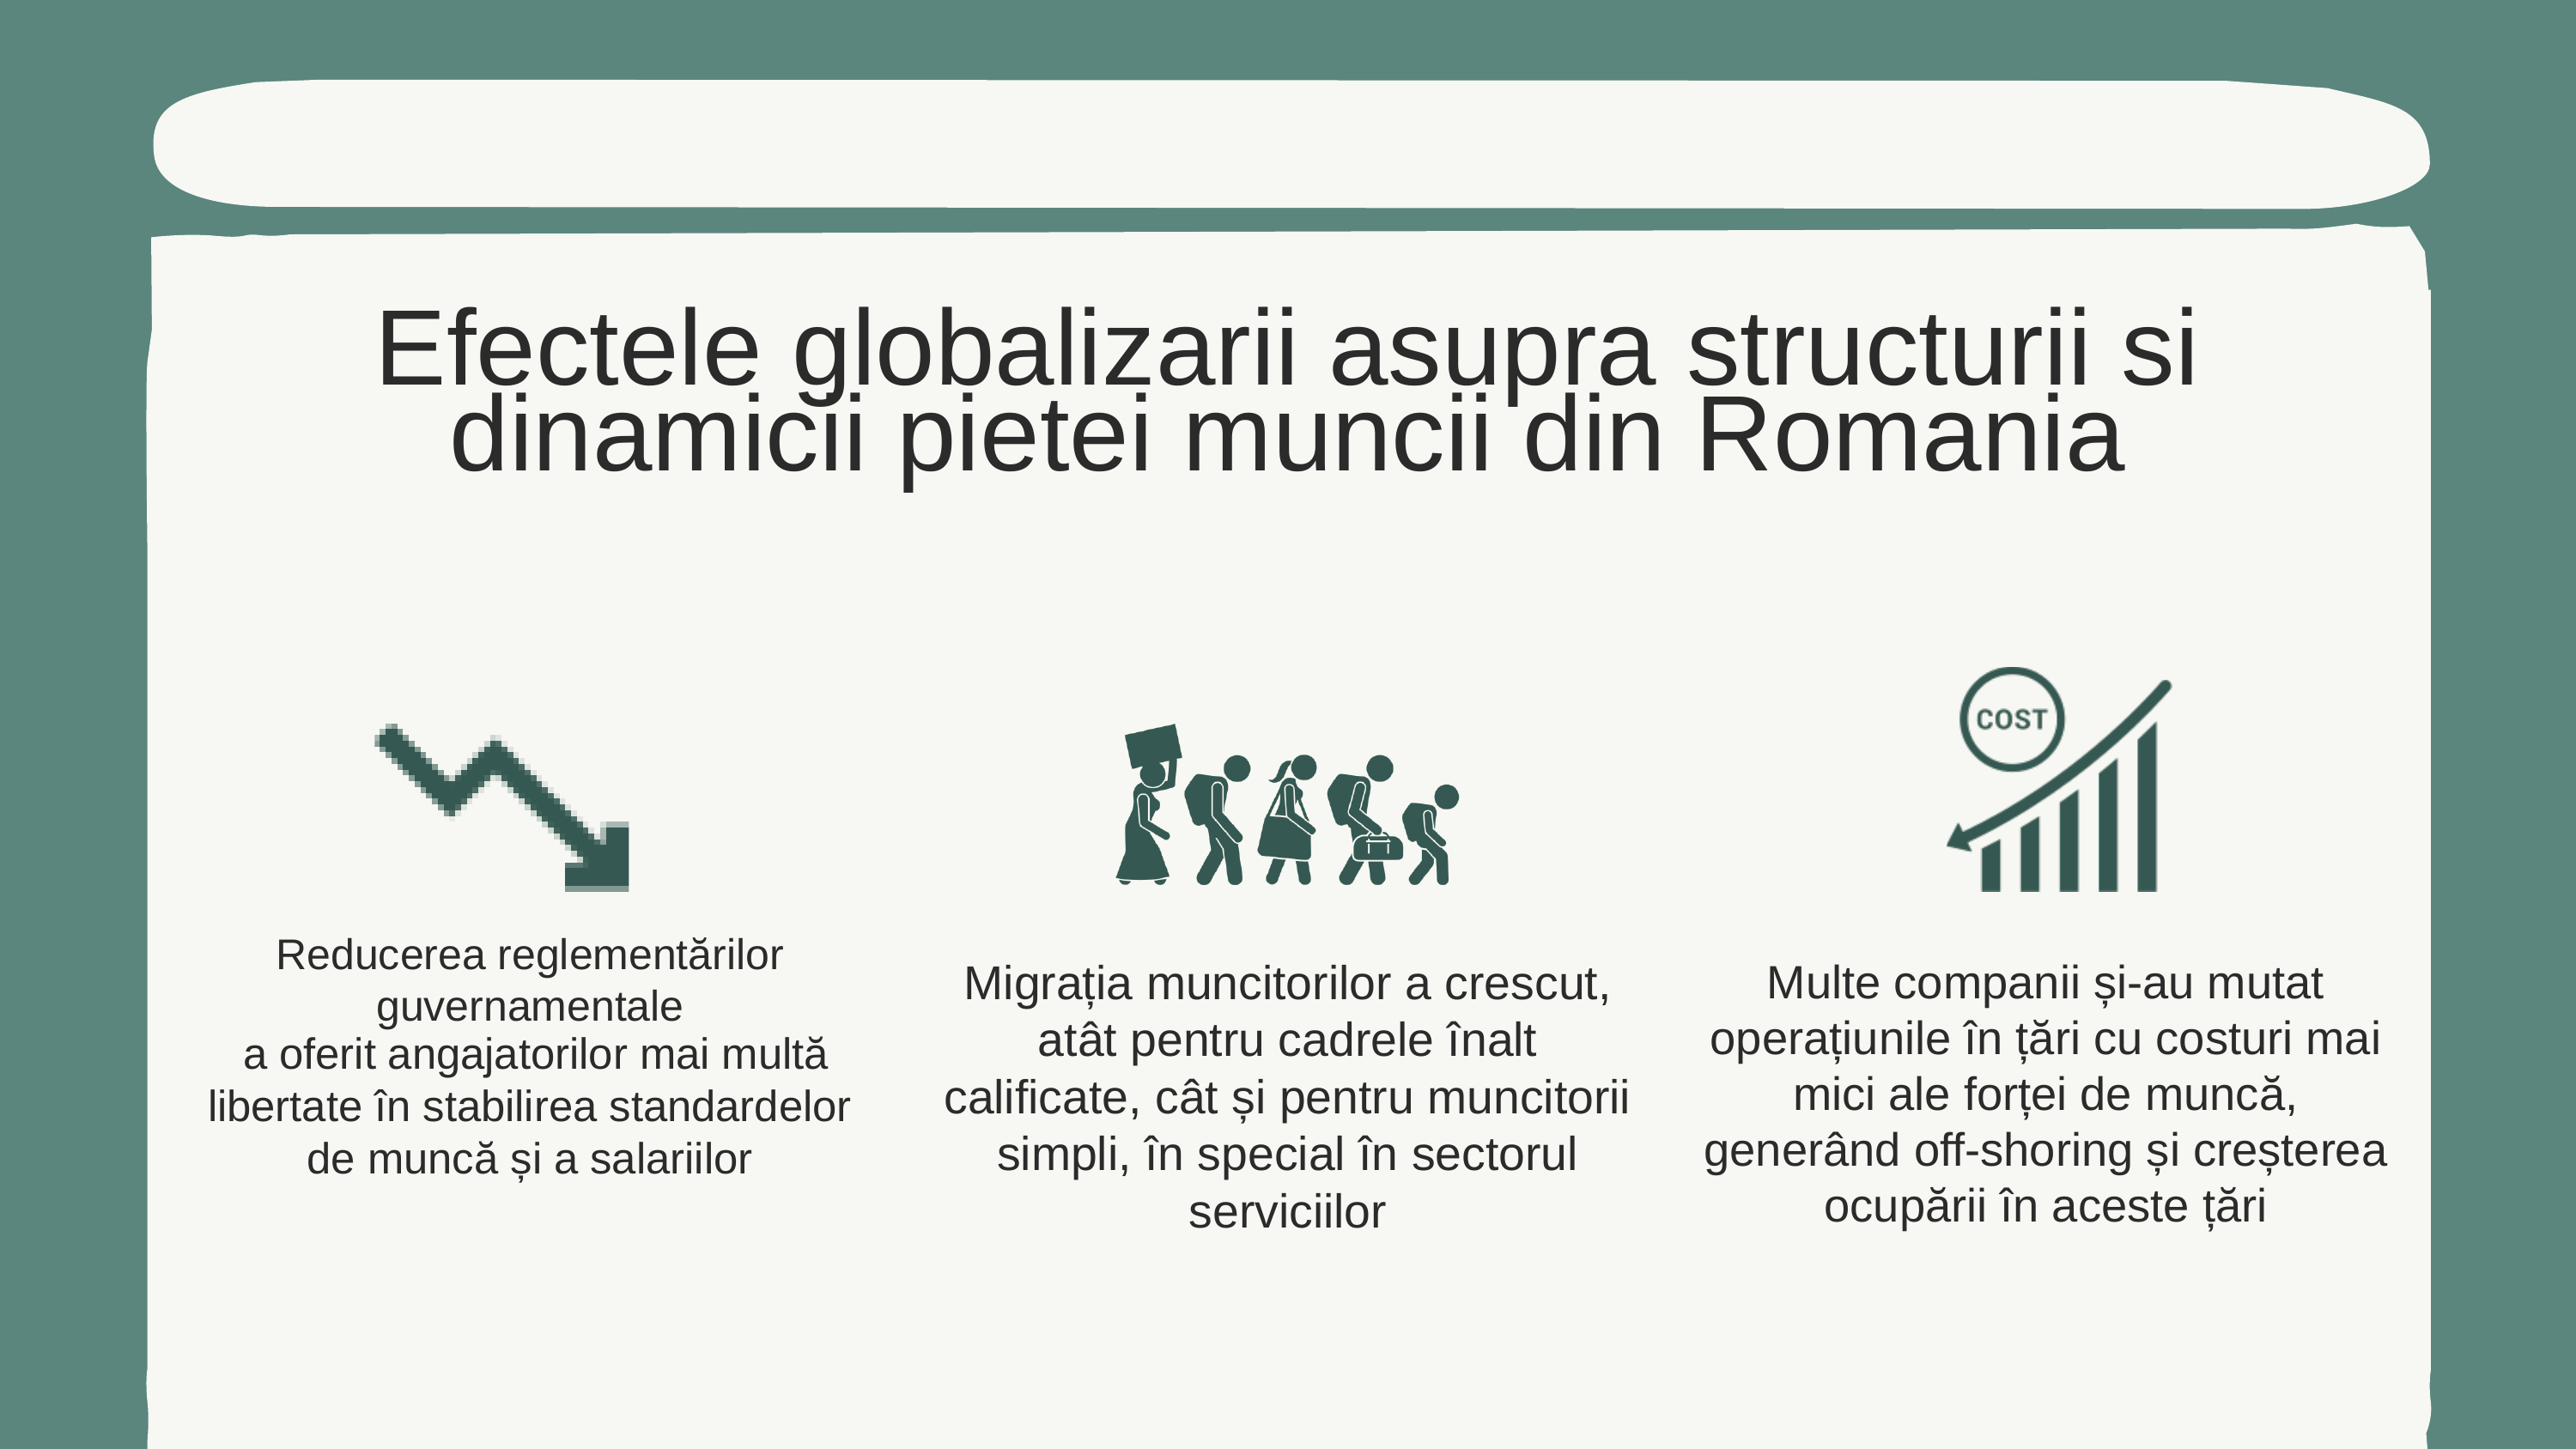

Efectele globalizarii asupra structurii si dinamicii pietei muncii din Romania

Reducerea reglementărilor guvernamentale
Migrația muncitorilor a crescut, atât pentru cadrele înalt calificate, cât și pentru muncitorii simpli, în special în sectorul serviciilor
Multe companii și-au mutat operațiunile în țări cu costuri mai mici ale forței de muncă, generând off-shoring și creșterea ocupării în aceste țări
 a oferit angajatorilor mai multă libertate în stabilirea standardelor de muncă și a salariilor